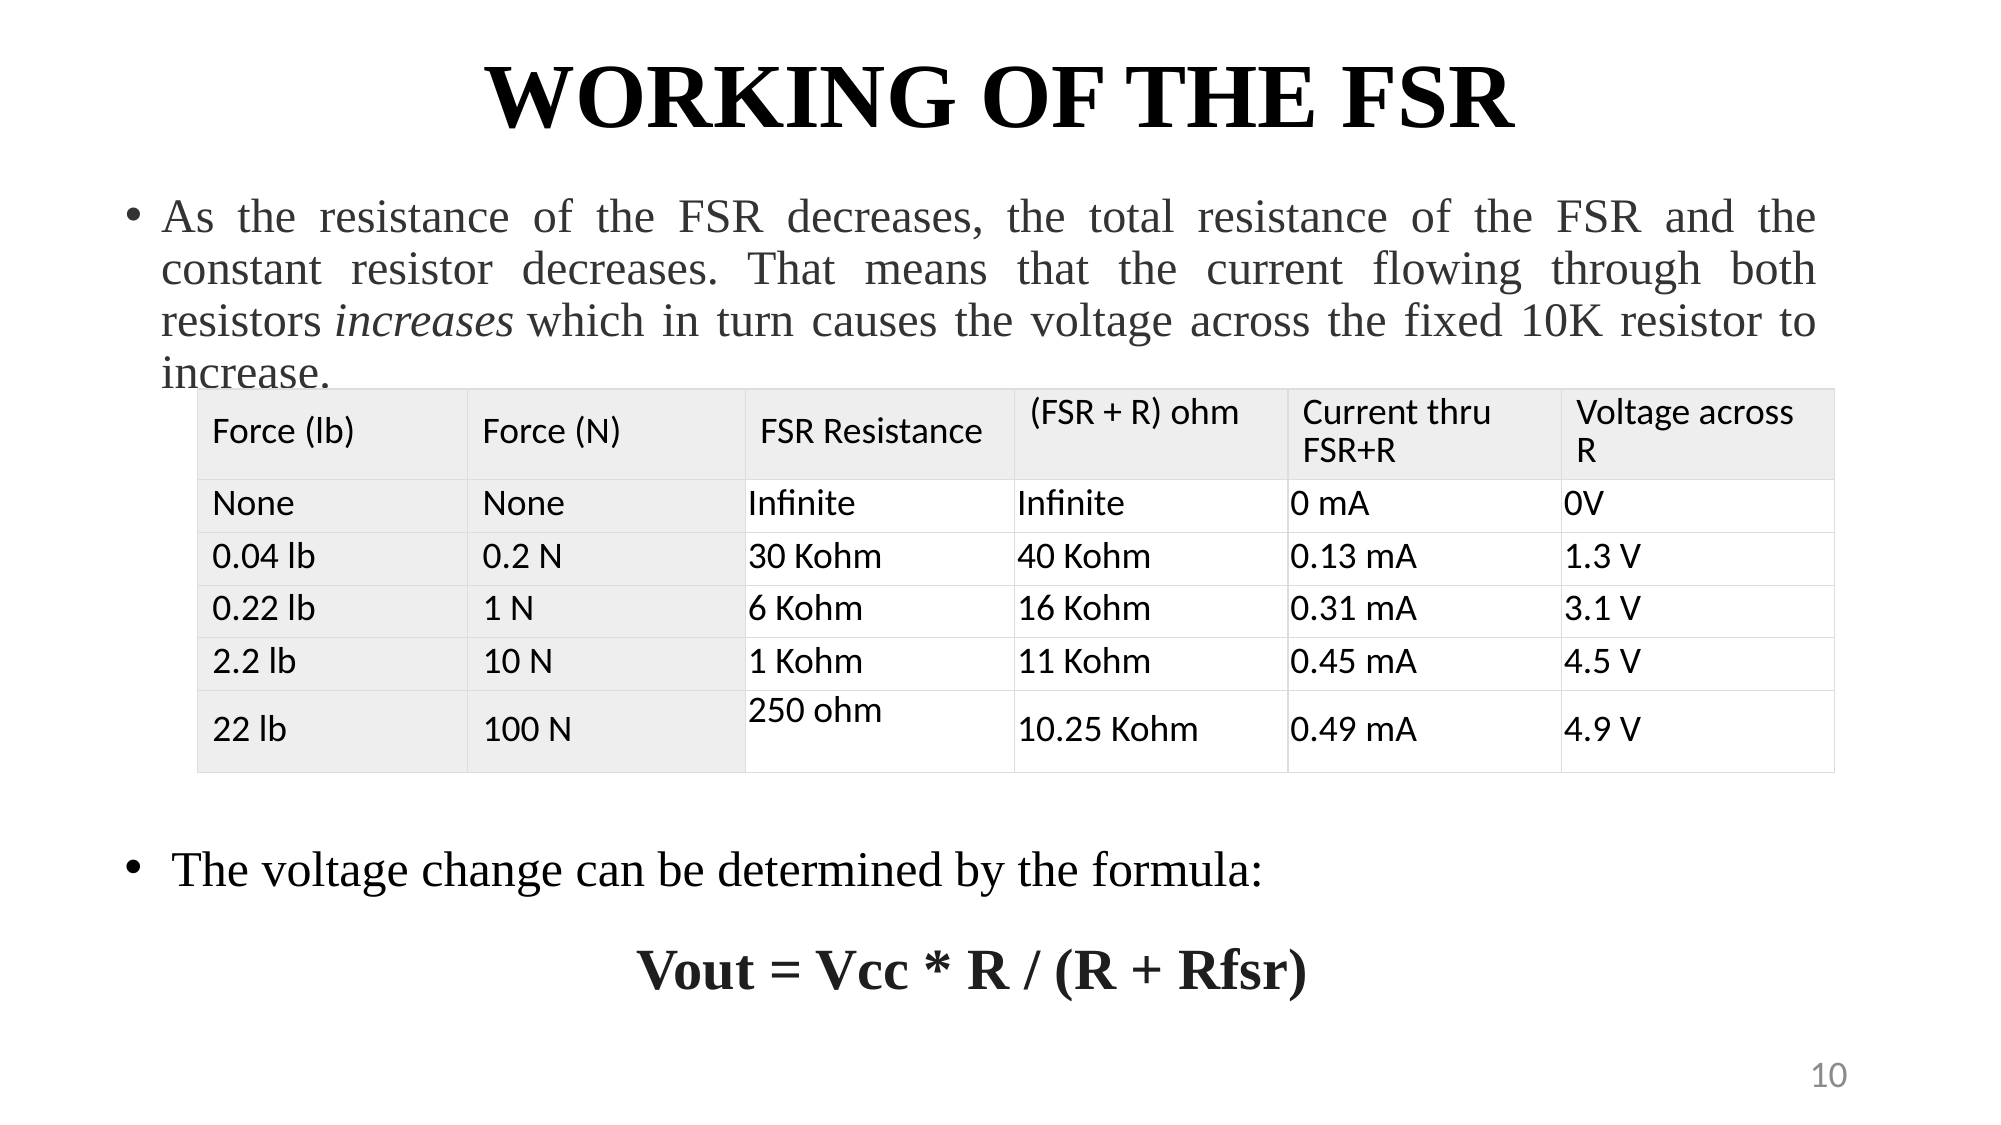

# WORKING OF THE FSR
As the resistance of the FSR decreases, the total resistance of the FSR and the constant resistor decreases. That means that the current flowing through both resistors increases which in turn causes the voltage across the fixed 10K resistor to increase.
| Force (lb) | Force (N) | FSR Resistance | (FSR + R) ohm | Current thru FSR+R | Voltage across R |
| --- | --- | --- | --- | --- | --- |
| None | None | Infinite | Infinite | 0 mA | 0V |
| 0.04 lb | 0.2 N | 30 Kohm | 40 Kohm | 0.13 mA | 1.3 V |
| 0.22 lb | 1 N | 6 Kohm | 16 Kohm | 0.31 mA | 3.1 V |
| 2.2 lb | 10 N | 1 Kohm | 11 Kohm | 0.45 mA | 4.5 V |
| 22 lb | 100 N | 250 ohm | 10.25 Kohm | 0.49 mA | 4.9 V |
The voltage change can be determined by the formula:
Vout = Vcc * R / (R + Rfsr)
10